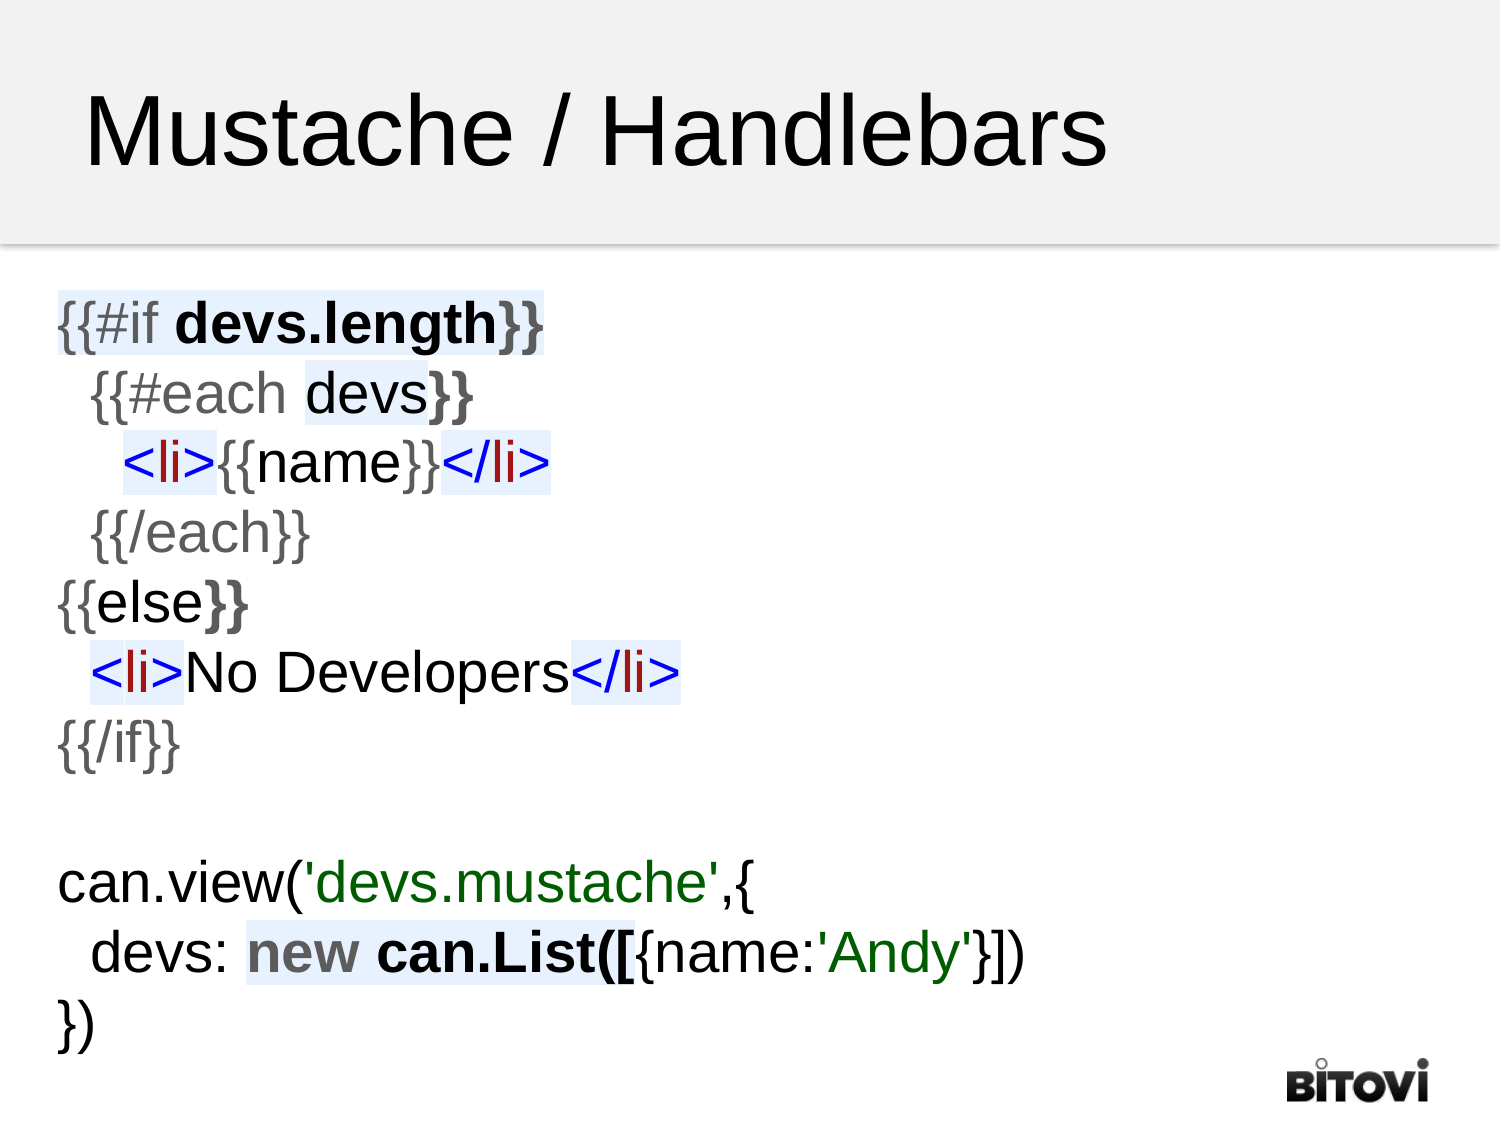

Mustache / Handlebars
{{#if devs.length}}
  {{#each devs}}
    <li>{{name}}</li>
  {{/each}}
{{else}}
  <li>No Developers</li>
{{/if}}

can.view('devs.mustache',{
  devs: new can.List([{name:'Andy'}])
})